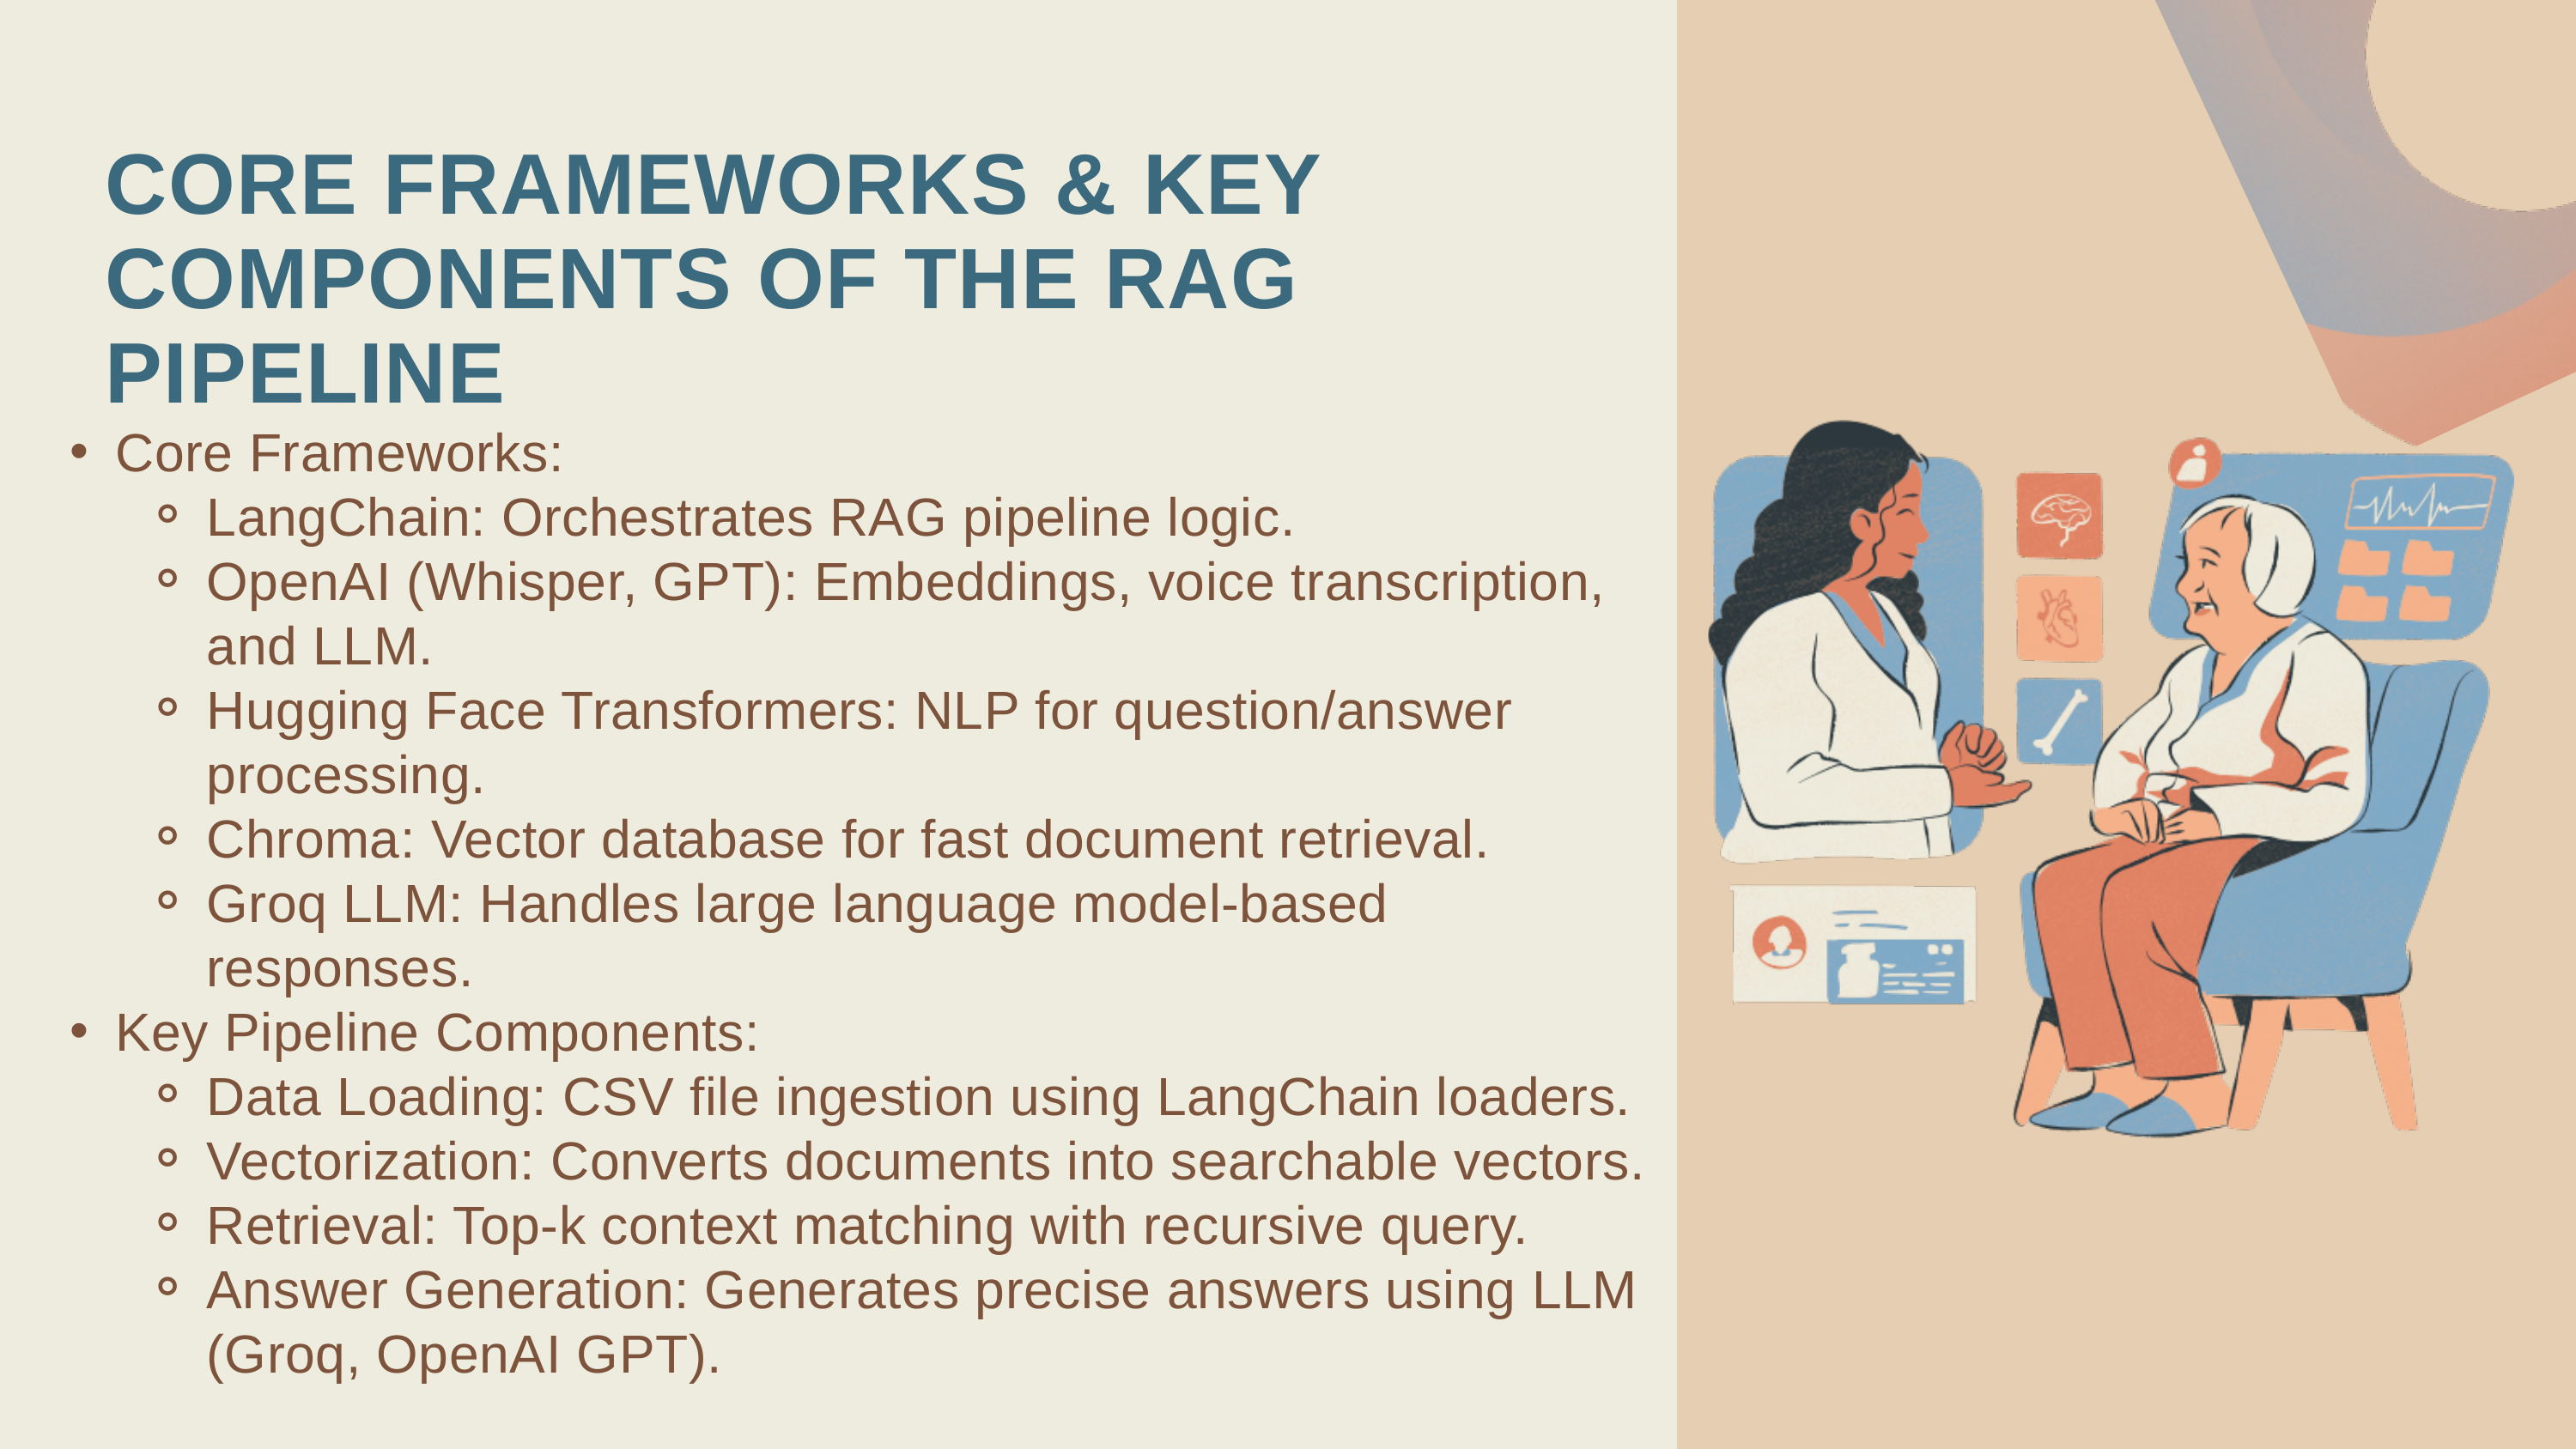

CORE FRAMEWORKS & KEY COMPONENTS OF THE RAG PIPELINE
Core Frameworks:
LangChain: Orchestrates RAG pipeline logic.
OpenAI (Whisper, GPT): Embeddings, voice transcription, and LLM.
Hugging Face Transformers: NLP for question/answer processing.
Chroma: Vector database for fast document retrieval.
Groq LLM: Handles large language model-based responses.
Key Pipeline Components:
Data Loading: CSV file ingestion using LangChain loaders.
Vectorization: Converts documents into searchable vectors.
Retrieval: Top-k context matching with recursive query.
Answer Generation: Generates precise answers using LLM (Groq, OpenAI GPT).